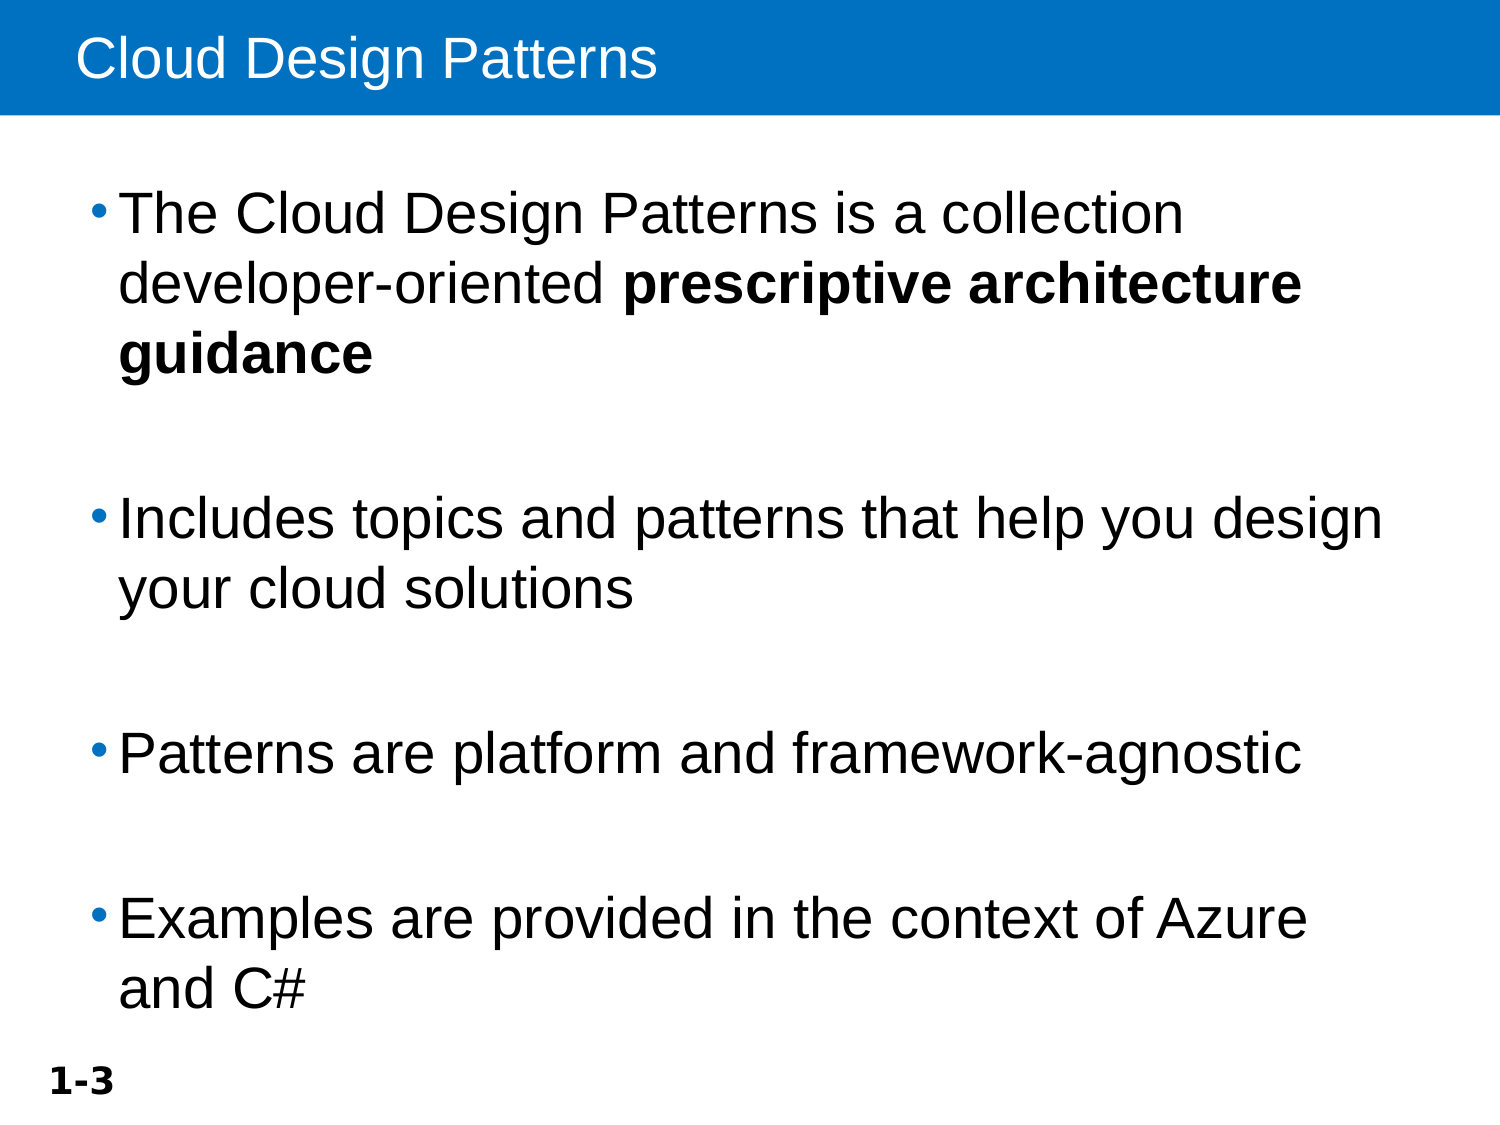

# Cloud Design Patterns
The Cloud Design Patterns is a collection developer-oriented prescriptive architecture guidance

Includes topics and patterns that help you design your cloud solutions

Patterns are platform and framework-agnostic

Examples are provided in the context of Azure and C#
1-3